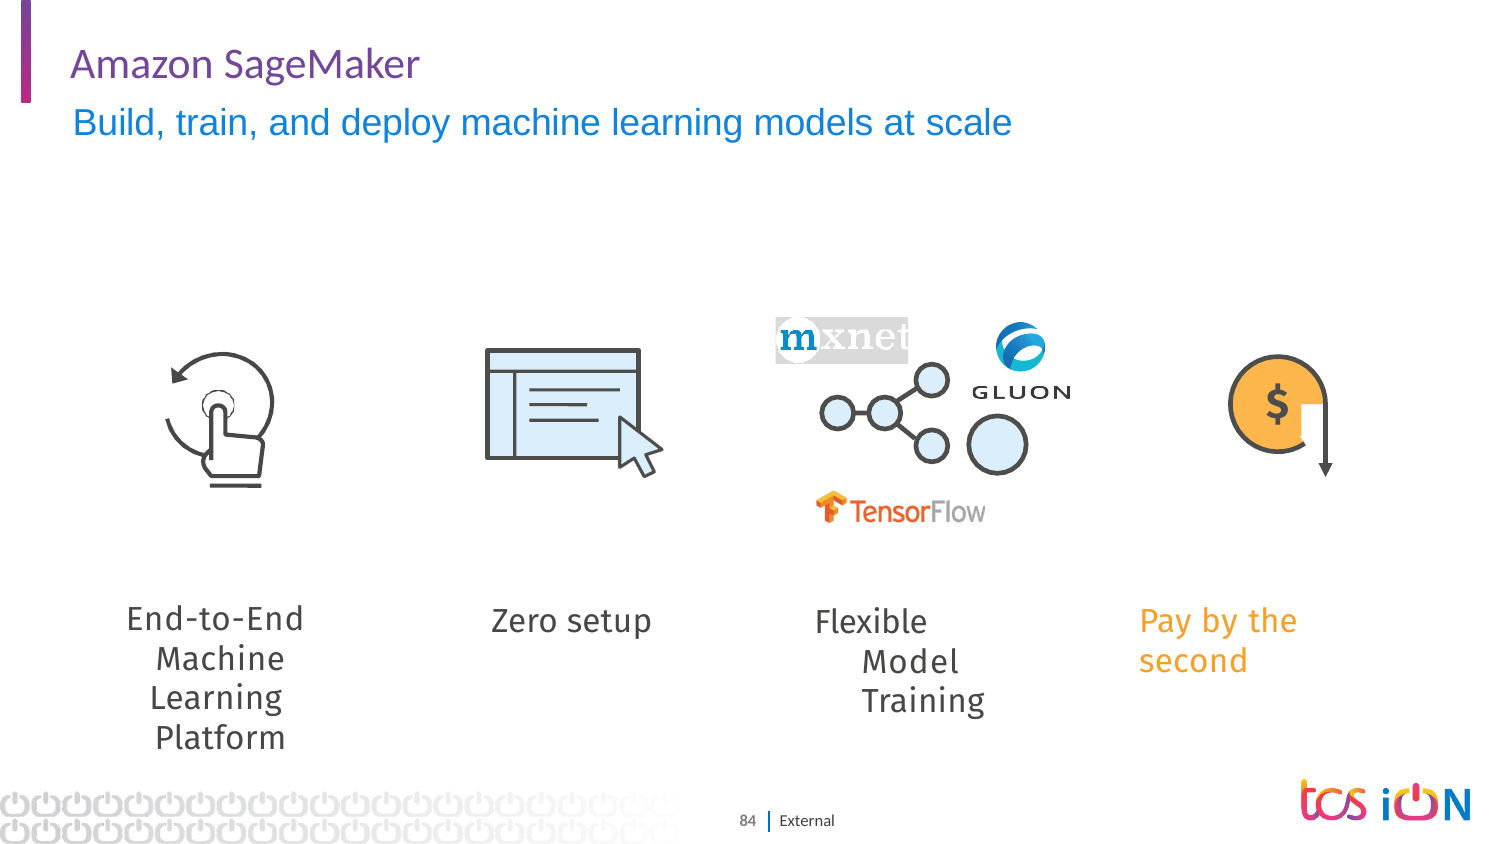

# Amazon SageMaker
Build, train, and deploy machine learning models at scale

$

Zero setup
Pay by the second
End-to-End  Machine Learning  Platform
Flexible Model  Training